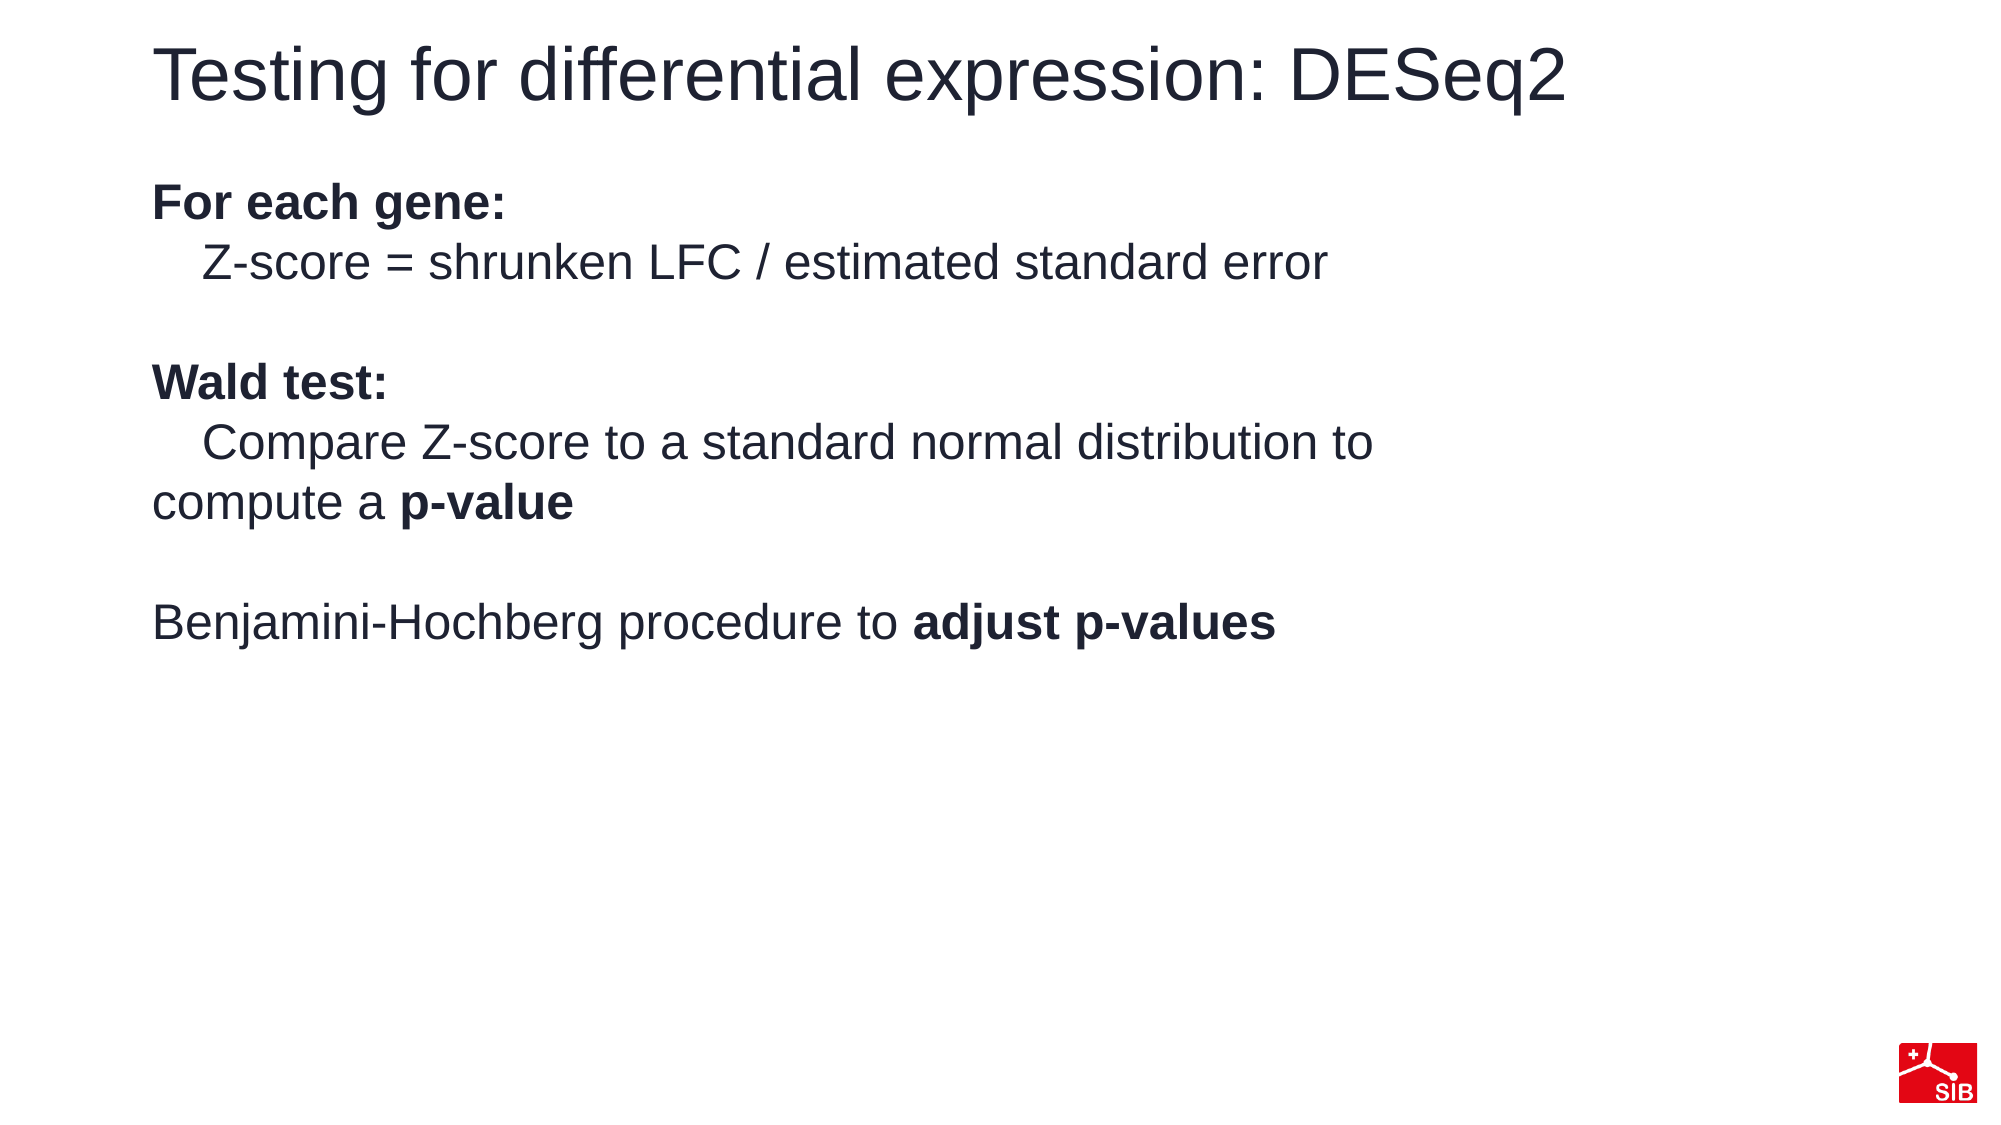

# Testing for differential expression: DESeq2
For each gene:
 Z-score = shrunken LFC / estimated standard error

Wald test:
 Compare Z-score to a standard normal distribution to compute a p-value

Benjamini-Hochberg procedure to adjust p-values